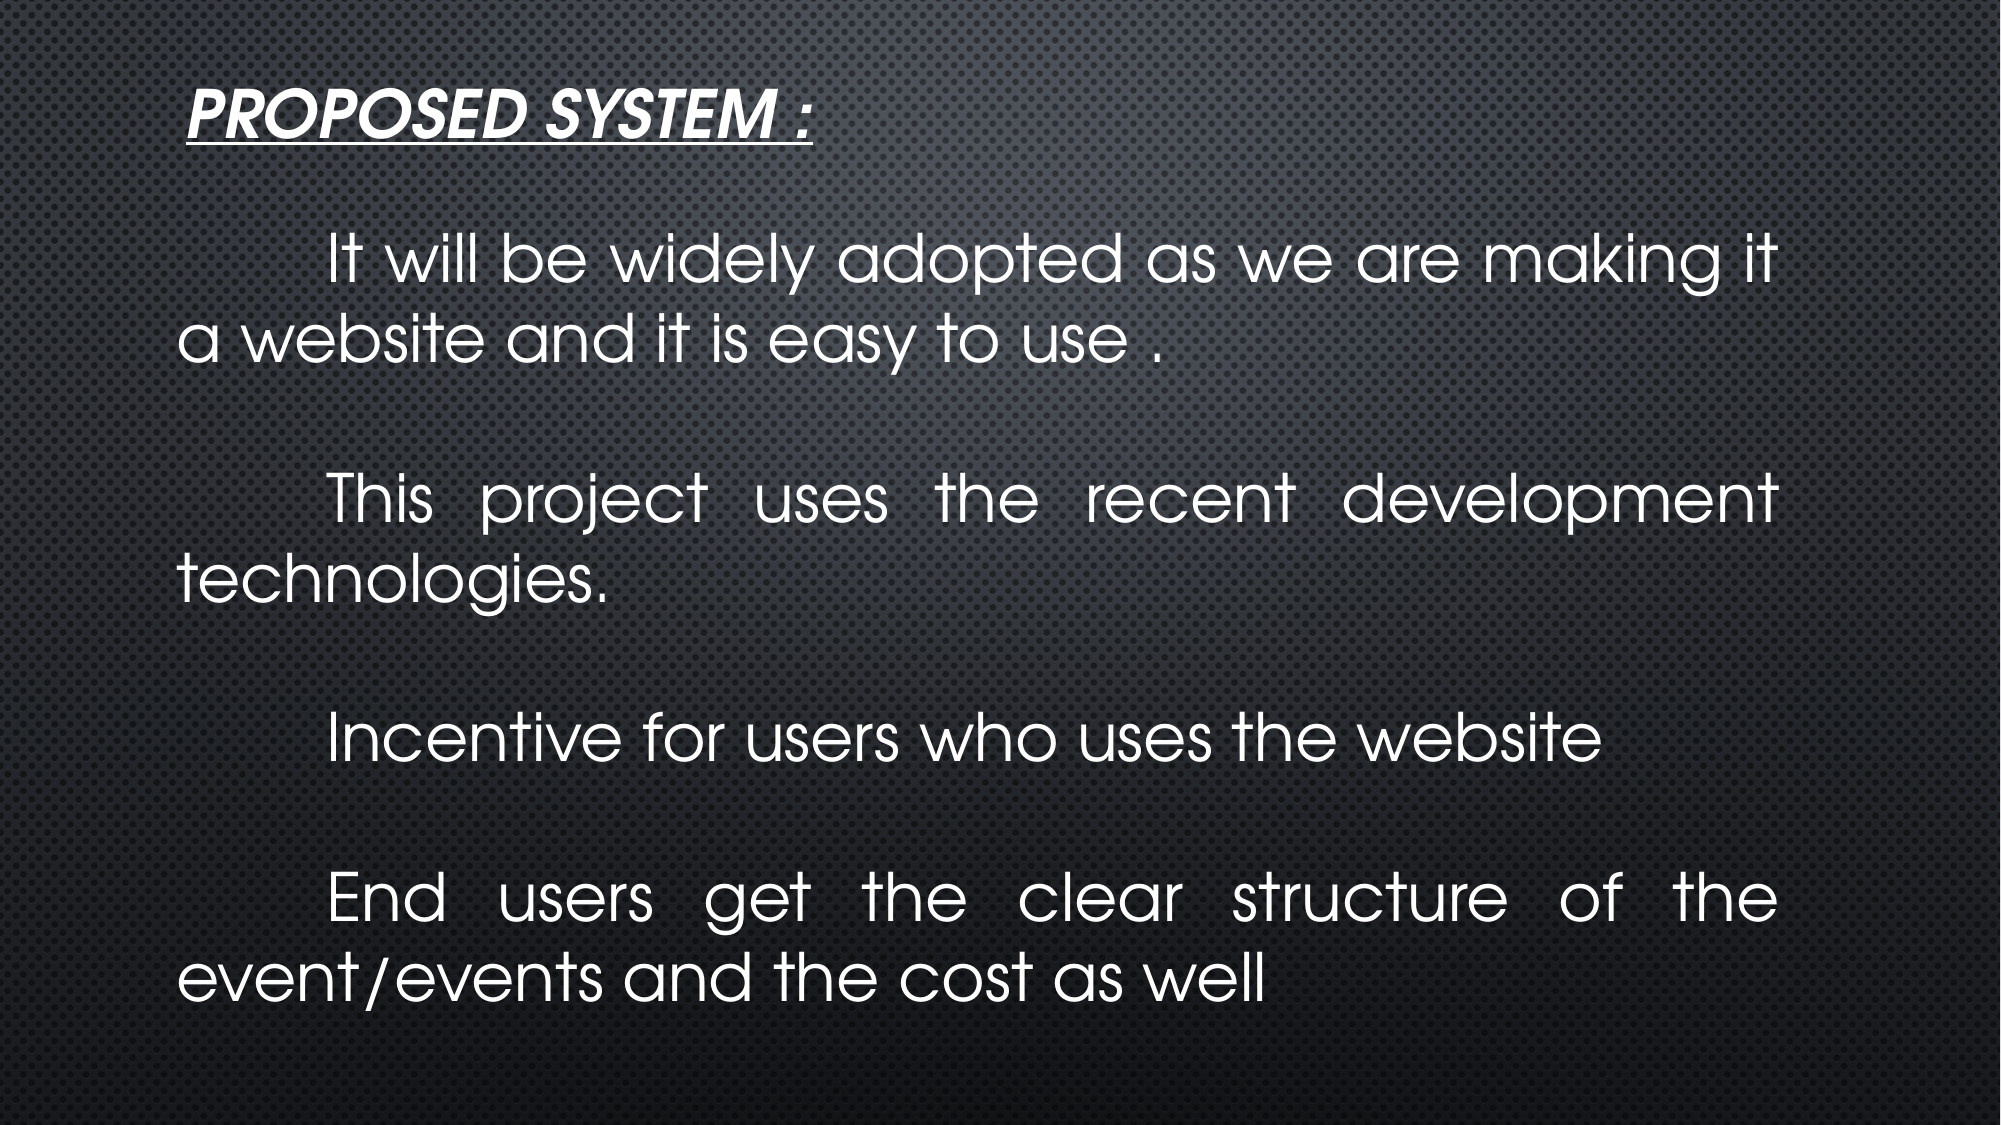

# PROPOSED SYSTEM :
	It will be widely adopted as we are making it a website and it is easy to use .

	This project uses the recent development technologies.

	Incentive for users who uses the website

	End users get the clear structure of the event/events and the cost as well